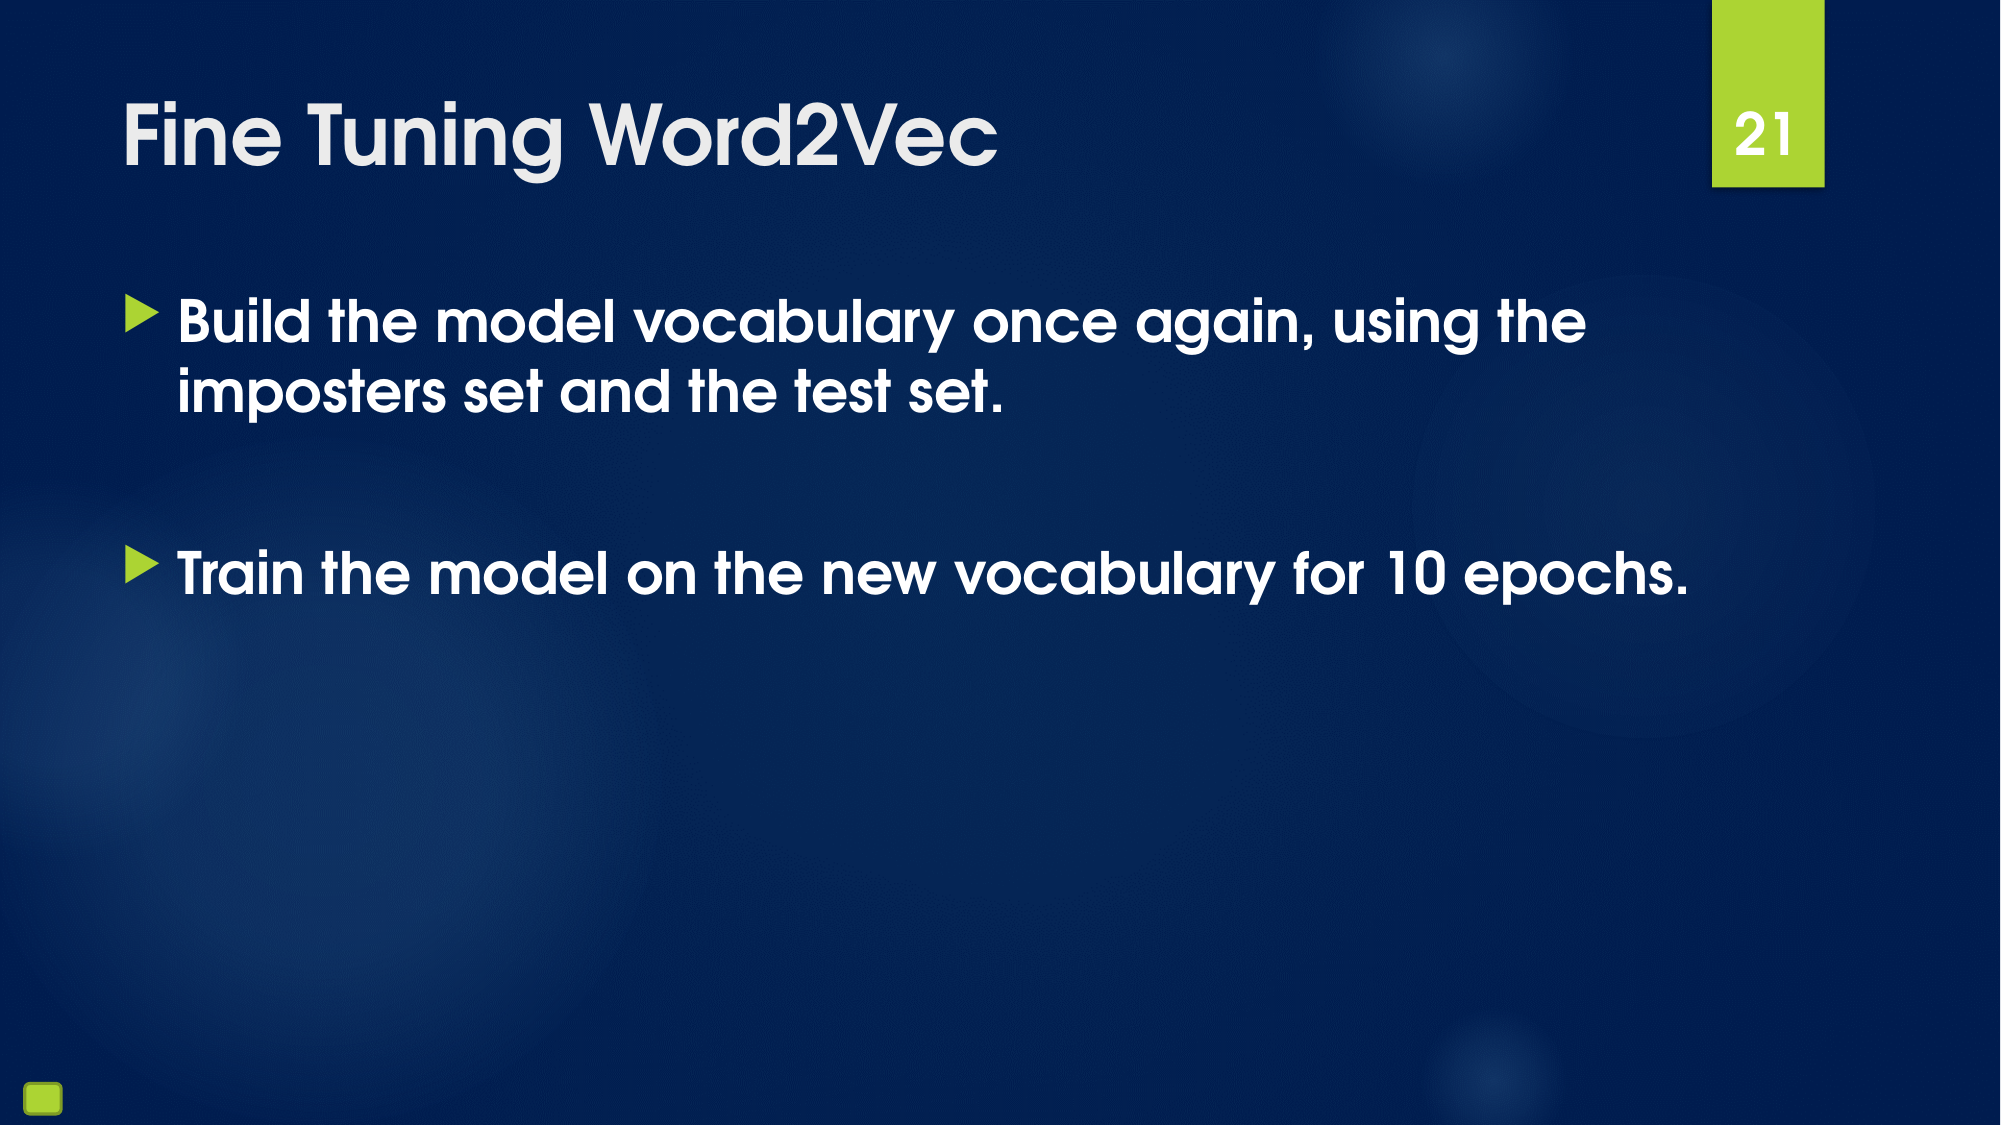

21
# Fine Tuning Word2Vec
Build the model vocabulary once again, using the imposters set and the test set.

Train the model on the new vocabulary for 10 epochs.